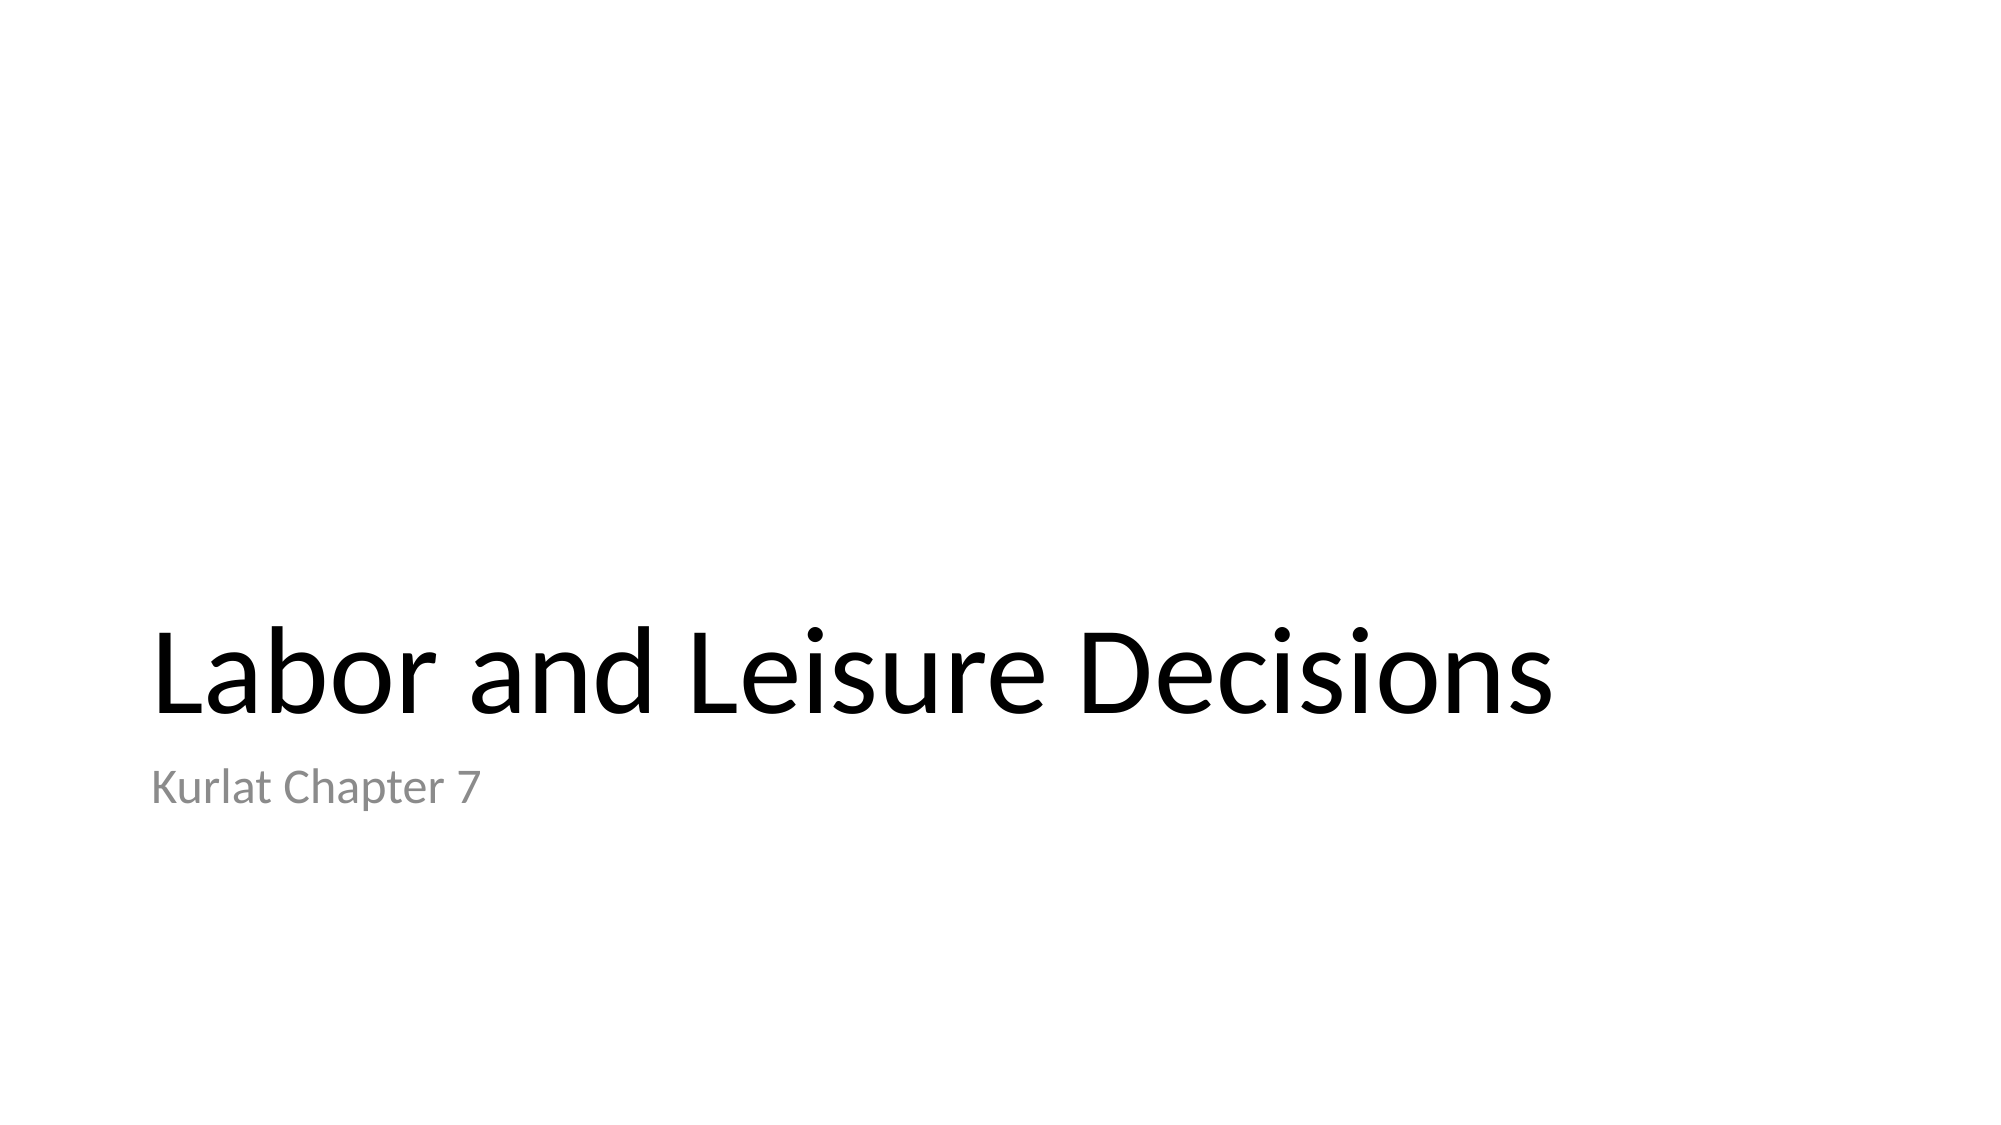

# Labor and Leisure Decisions
Kurlat Chapter 7